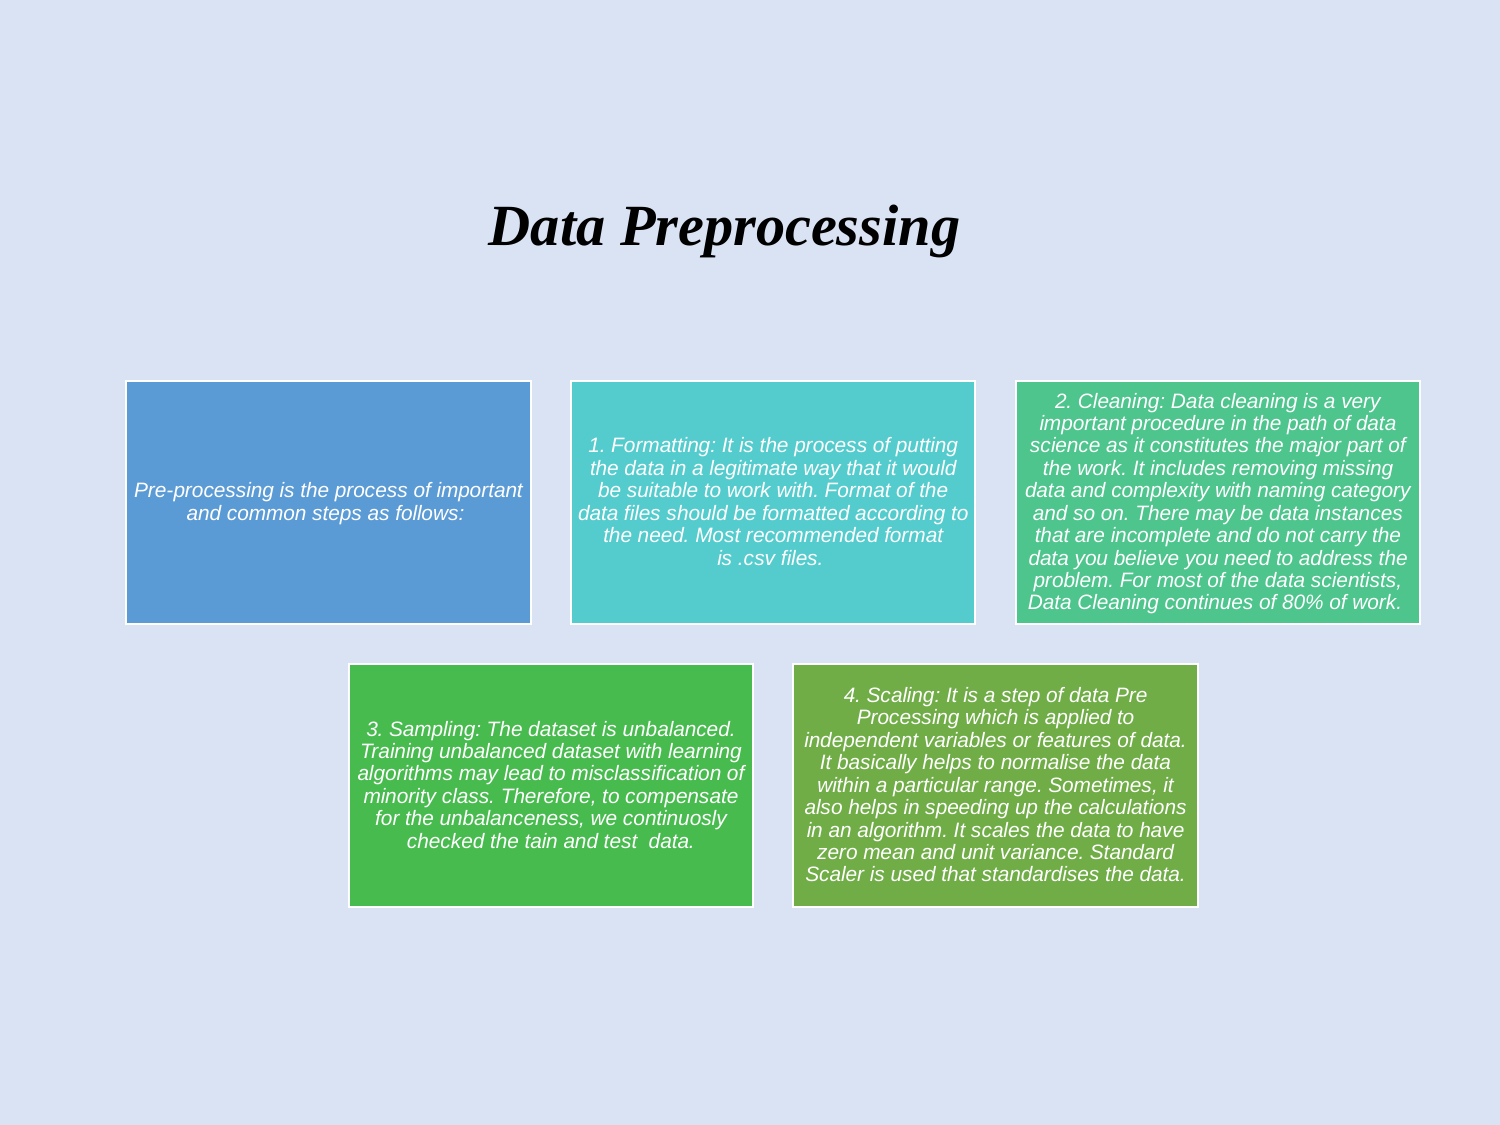

# Data Preprocessing
Pre-processing is the process of important and common steps as follows:
1. Formatting: It is the process of putting the data in a legitimate way that it would be suitable to work with. Format of the data files should be formatted according to the need. Most recommended format is .csv files.
2. Cleaning: Data cleaning is a very important procedure in the path of data science as it constitutes the major part of the work. It includes removing missing data and complexity with naming category and so on. There may be data instances that are incomplete and do not carry the data you believe you need to address the problem. For most of the data scientists, Data Cleaning continues of 80% of work.
3. Sampling: The dataset is unbalanced. Training unbalanced dataset with learning algorithms may lead to misclassification of minority class. Therefore, to compensate for the unbalanceness, we continuosly checked the tain and test  data.
4. Scaling: It is a step of data Pre Processing which is applied to independent variables or features of data. It basically helps to normalise the data within a particular range. Sometimes, it also helps in speeding up the calculations in an algorithm. It scales the data to have zero mean and unit variance. Standard Scaler is used that standardises the data.